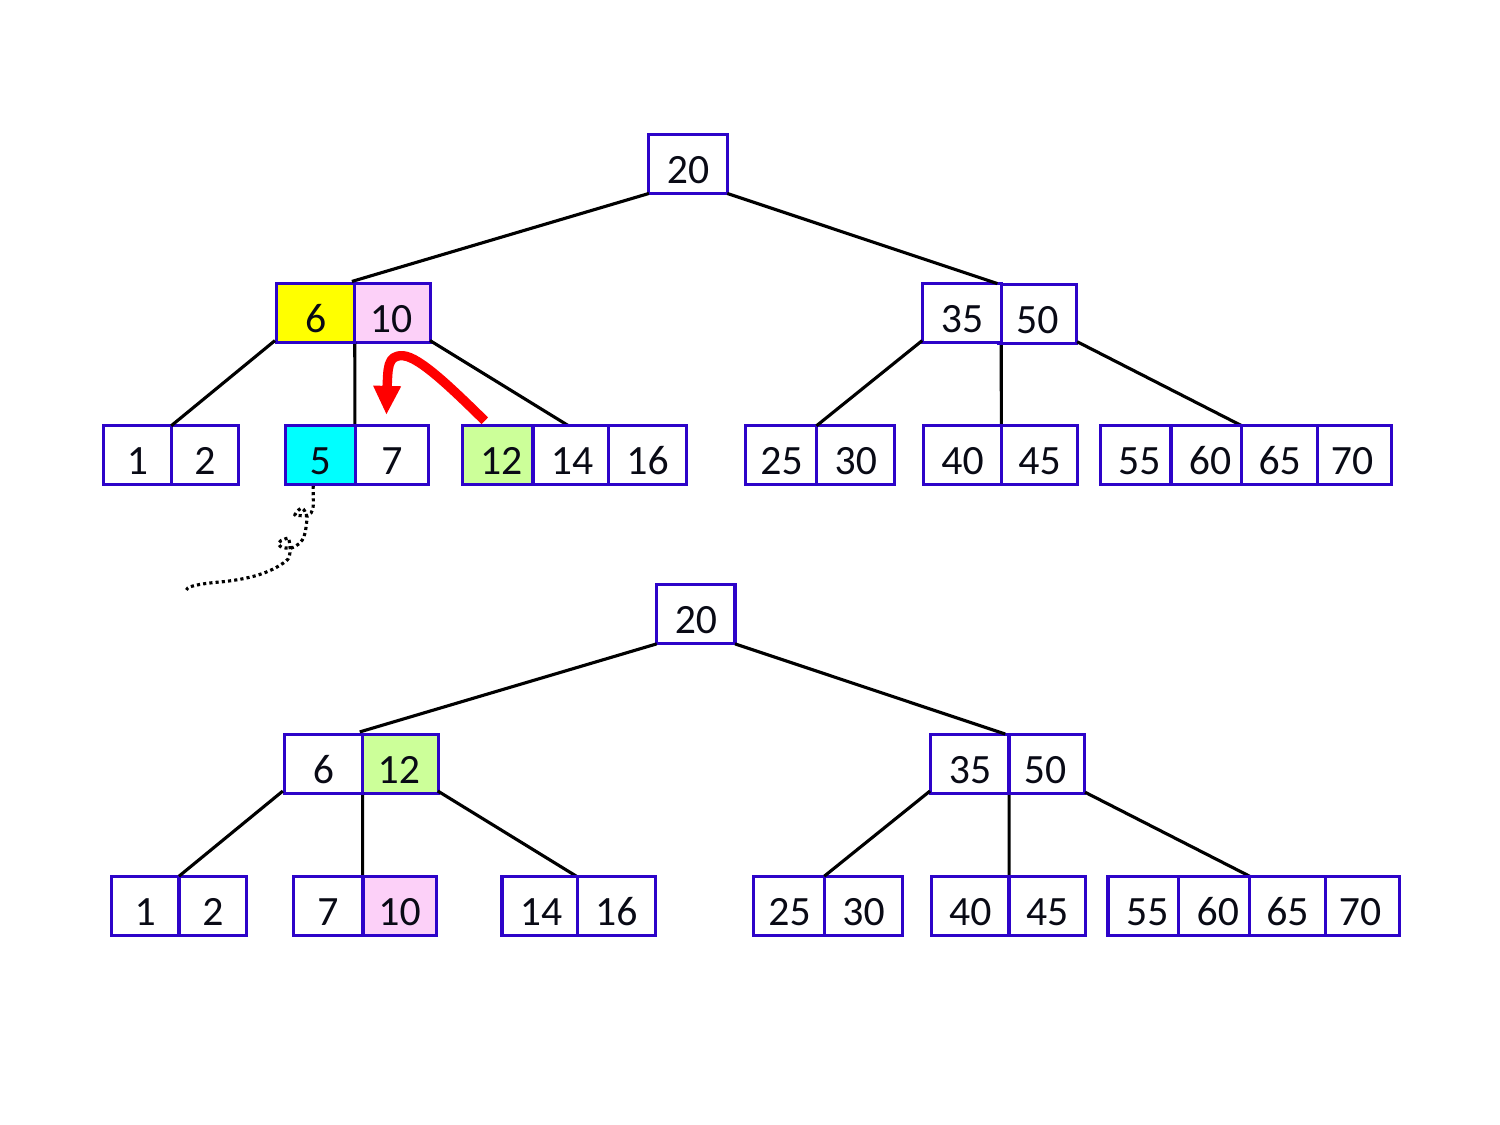

20

6
10
35
50

1
2
5
7
12
14
16
25
30
40
45
55
60
65
70

20

6
12
35
50

1
2
7
10
14
16
25
30
40
45
55
60
65
70